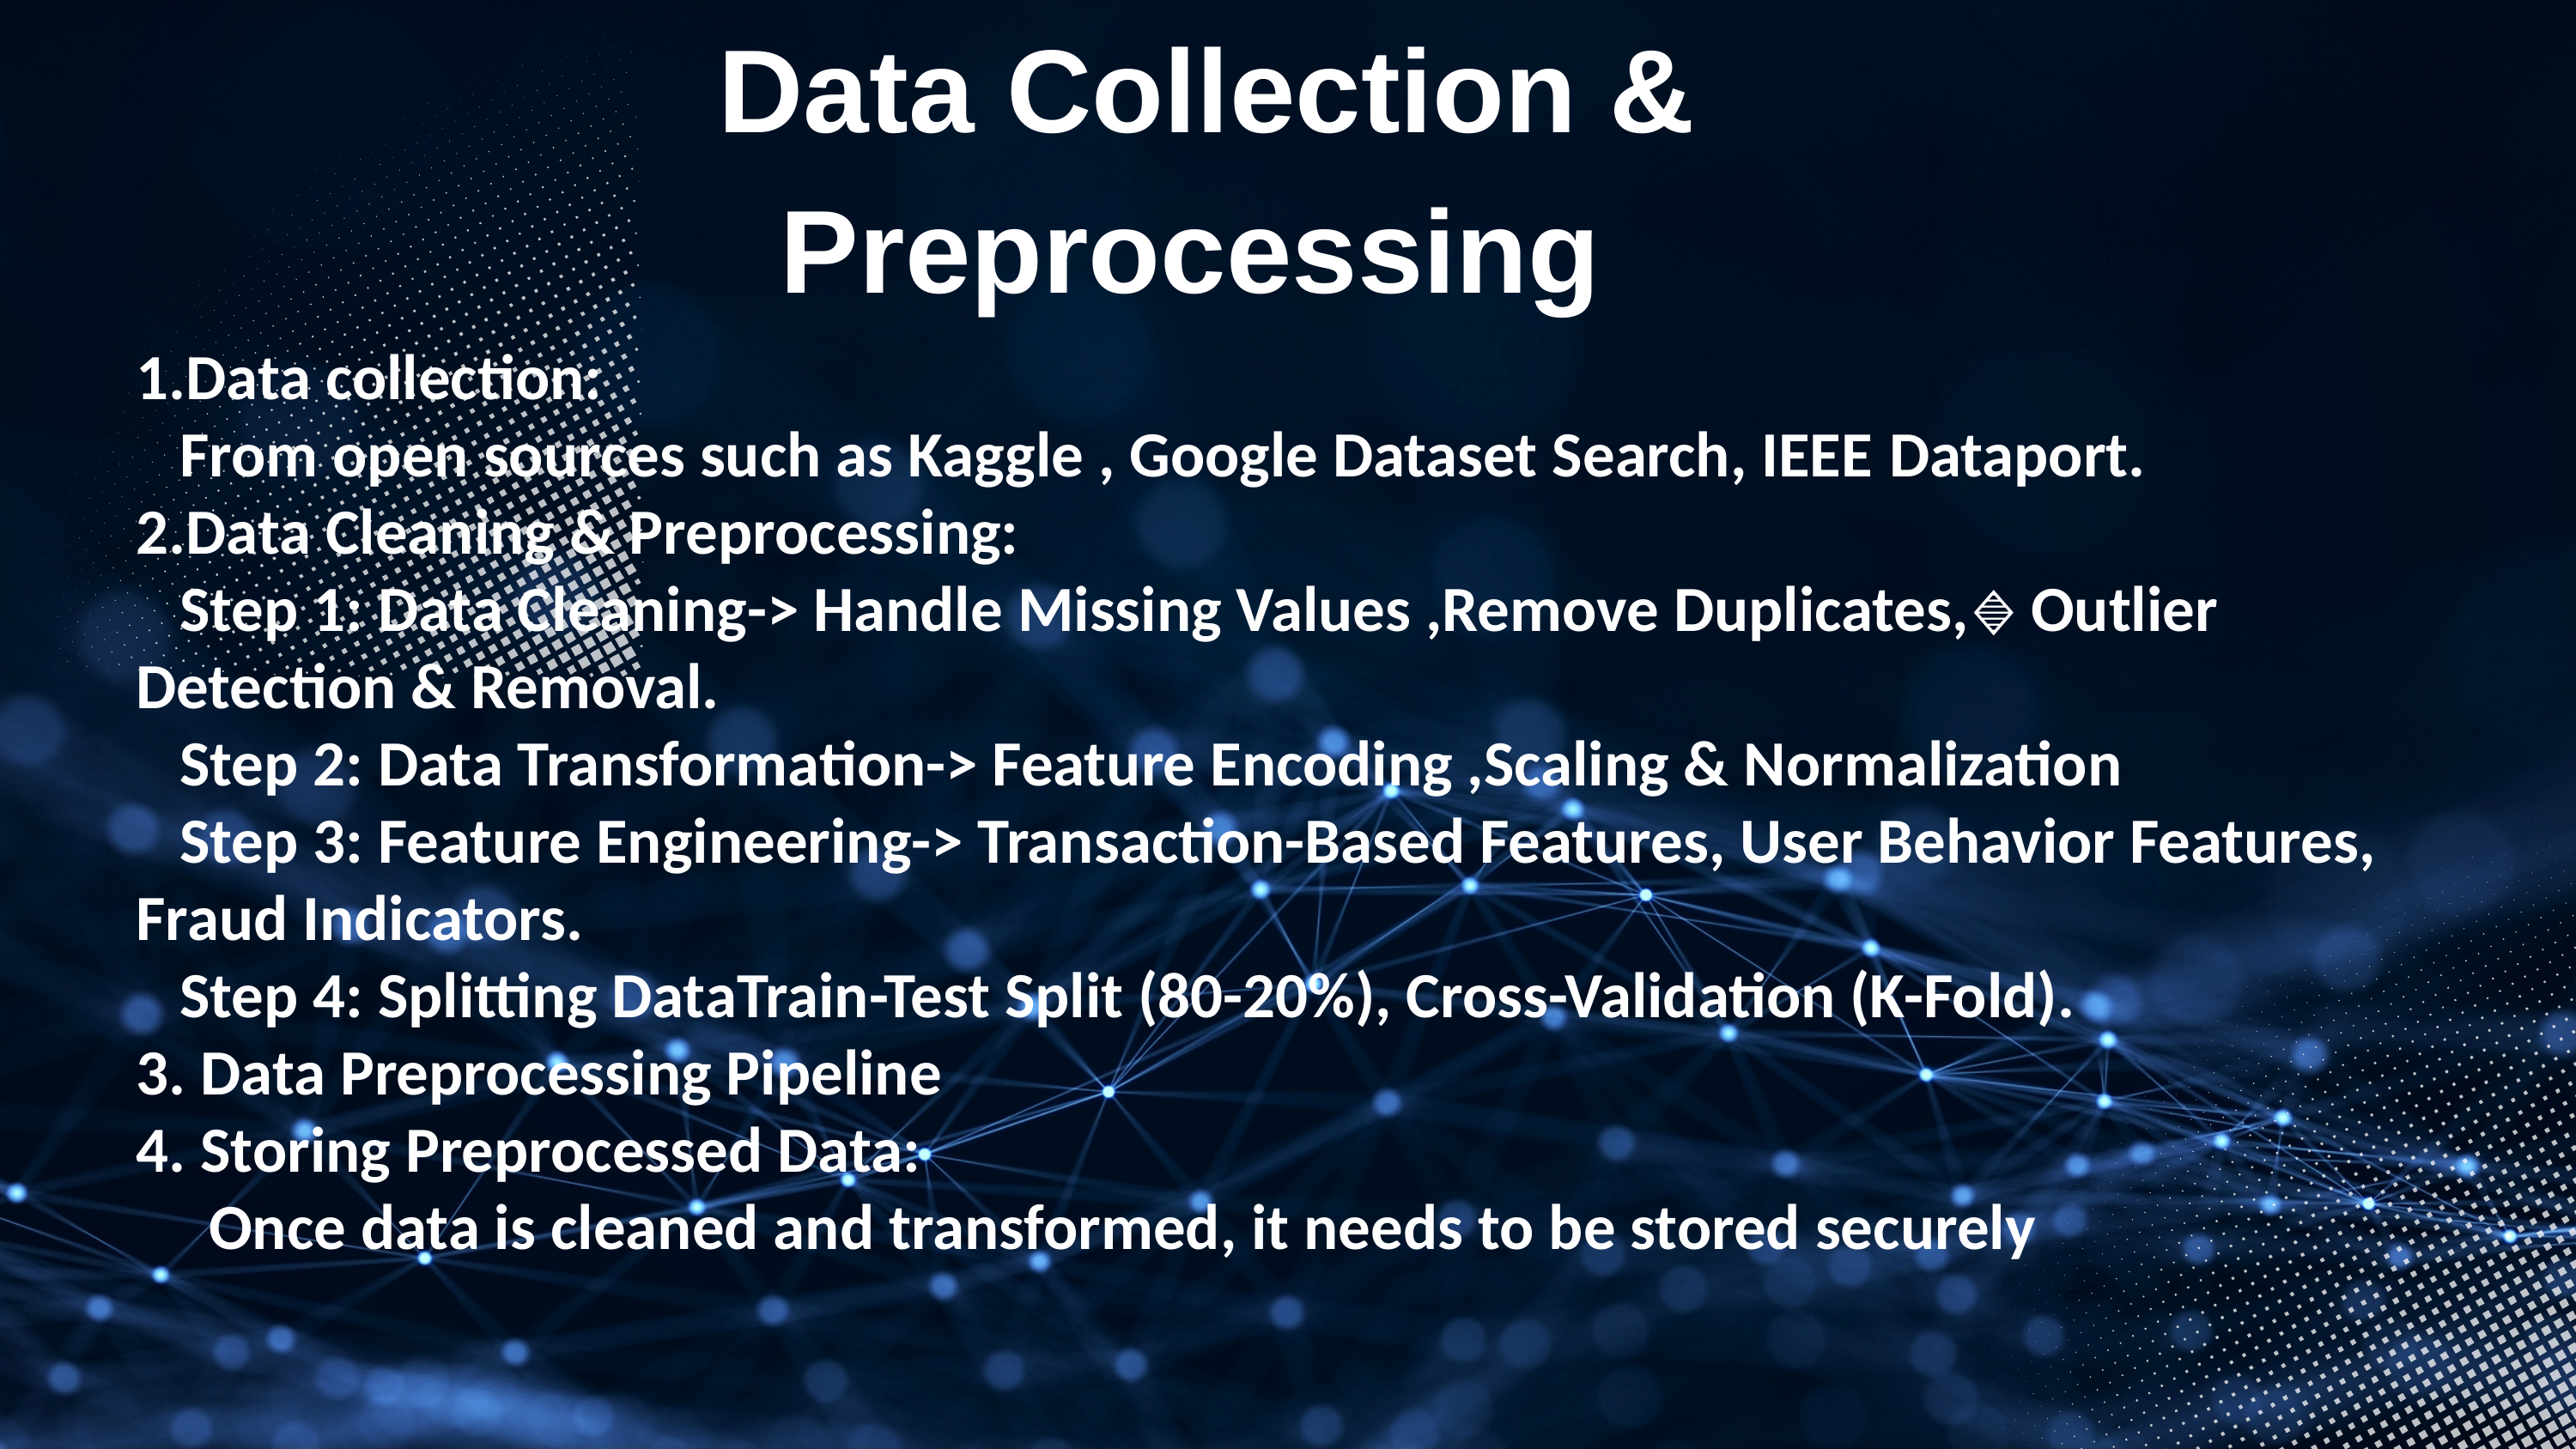

Data Collection & Preprocessing

1.Data collection:
   From open sources such as Kaggle , Google Dataset Search, IEEE Dataport.
2.Data Cleaning & Preprocessing:
   Step 1: Data Cleaning-> Handle Missing Values ,Remove Duplicates,🔹 Outlier Detection & Removal.
   Step 2: Data Transformation-> Feature Encoding ,Scaling & Normalization
   Step 3: Feature Engineering-> Transaction-Based Features, User Behavior Features, Fraud Indicators.
   Step 4: Splitting DataTrain-Test Split (80-20%), Cross-Validation (K-Fold).
3. Data Preprocessing Pipeline
4. Storing Preprocessed Data:
     Once data is cleaned and transformed, it needs to be stored securely